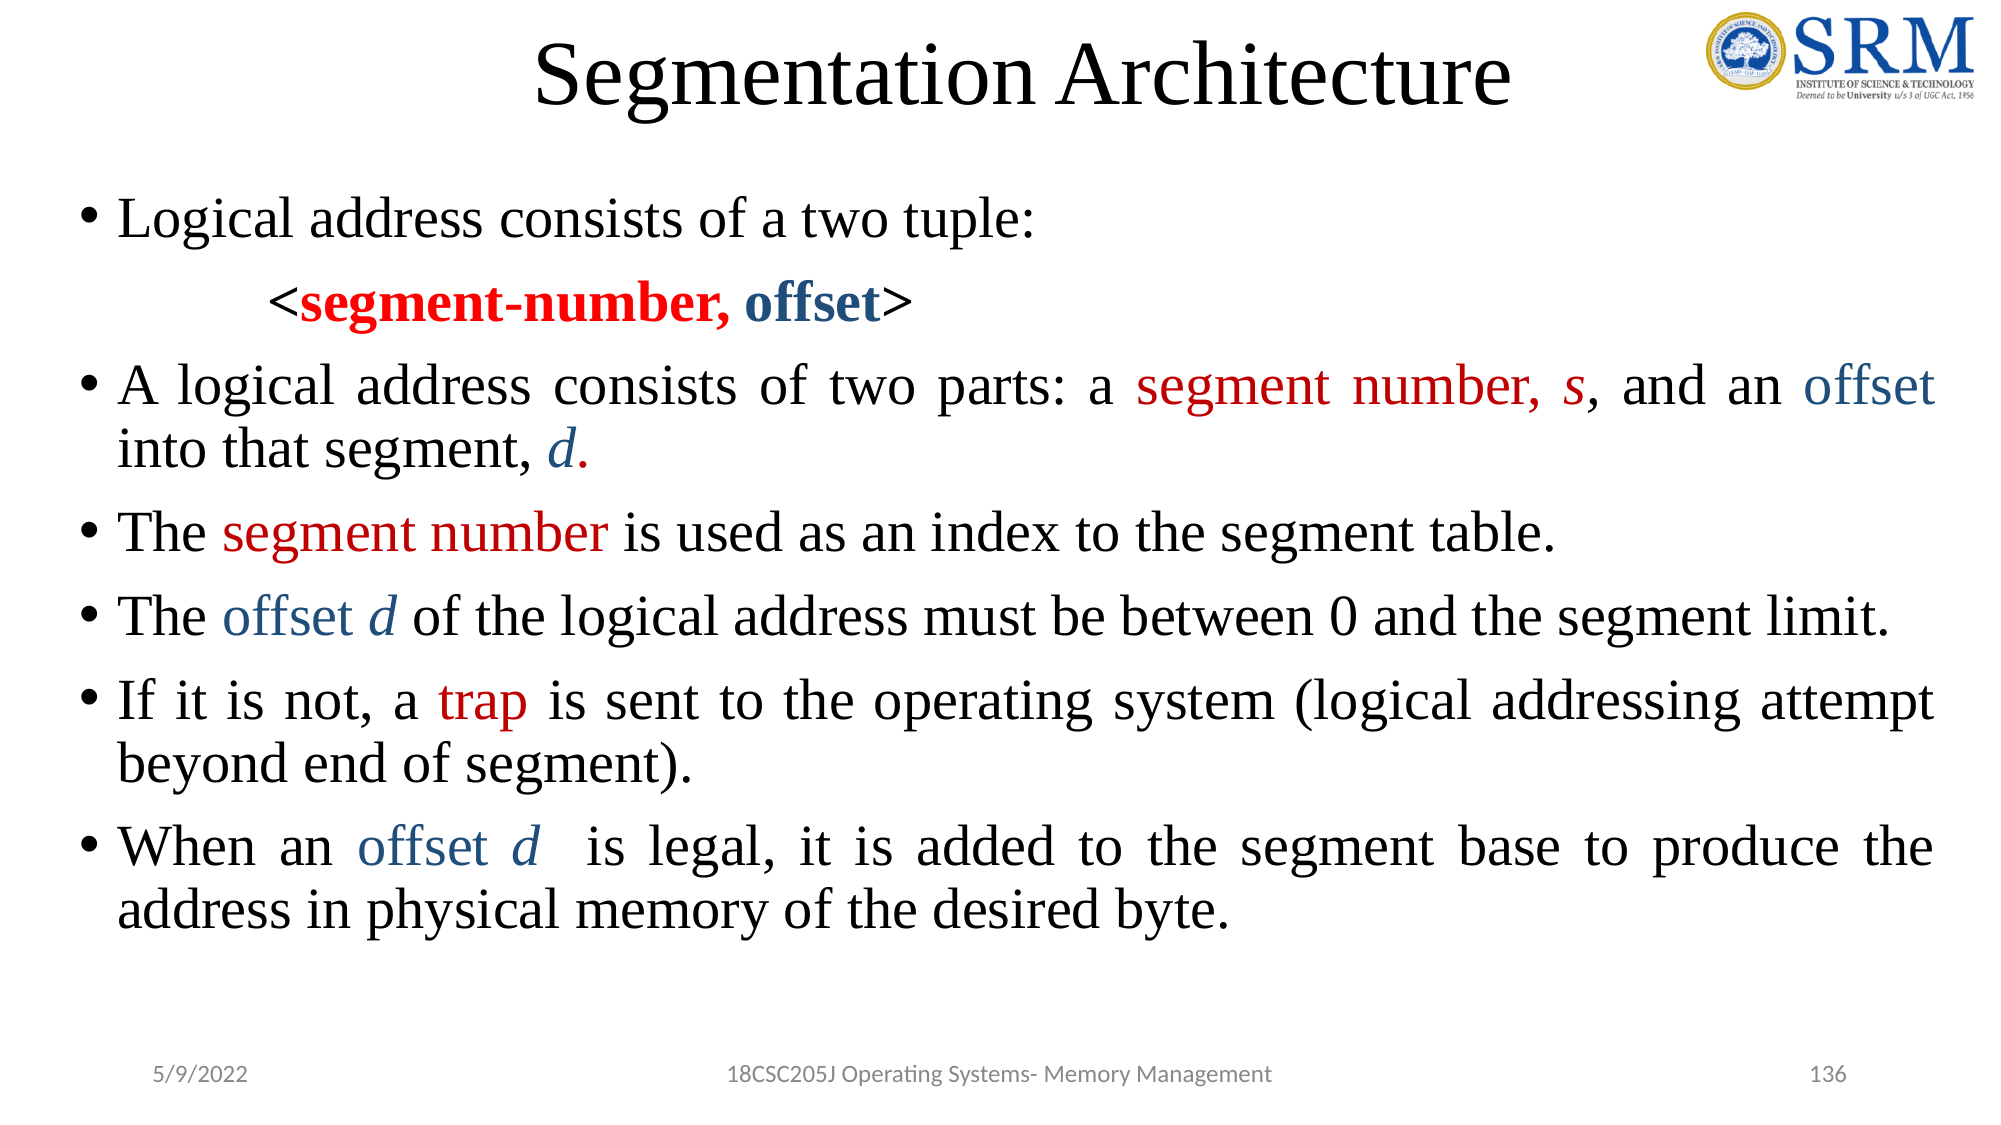

# Segmentation Architecture
Logical address consists of a two tuple:
		<segment-number, offset>
A logical address consists of two parts: a segment number, s, and an offset into that segment, d.
The segment number is used as an index to the segment table.
The offset d of the logical address must be between 0 and the segment limit.
If it is not, a trap is sent to the operating system (logical addressing attempt beyond end of segment).
When an offset d  is legal, it is added to the segment base to produce the address in physical memory of the desired byte.
5/9/2022
18CSC205J Operating Systems- Memory Management
136